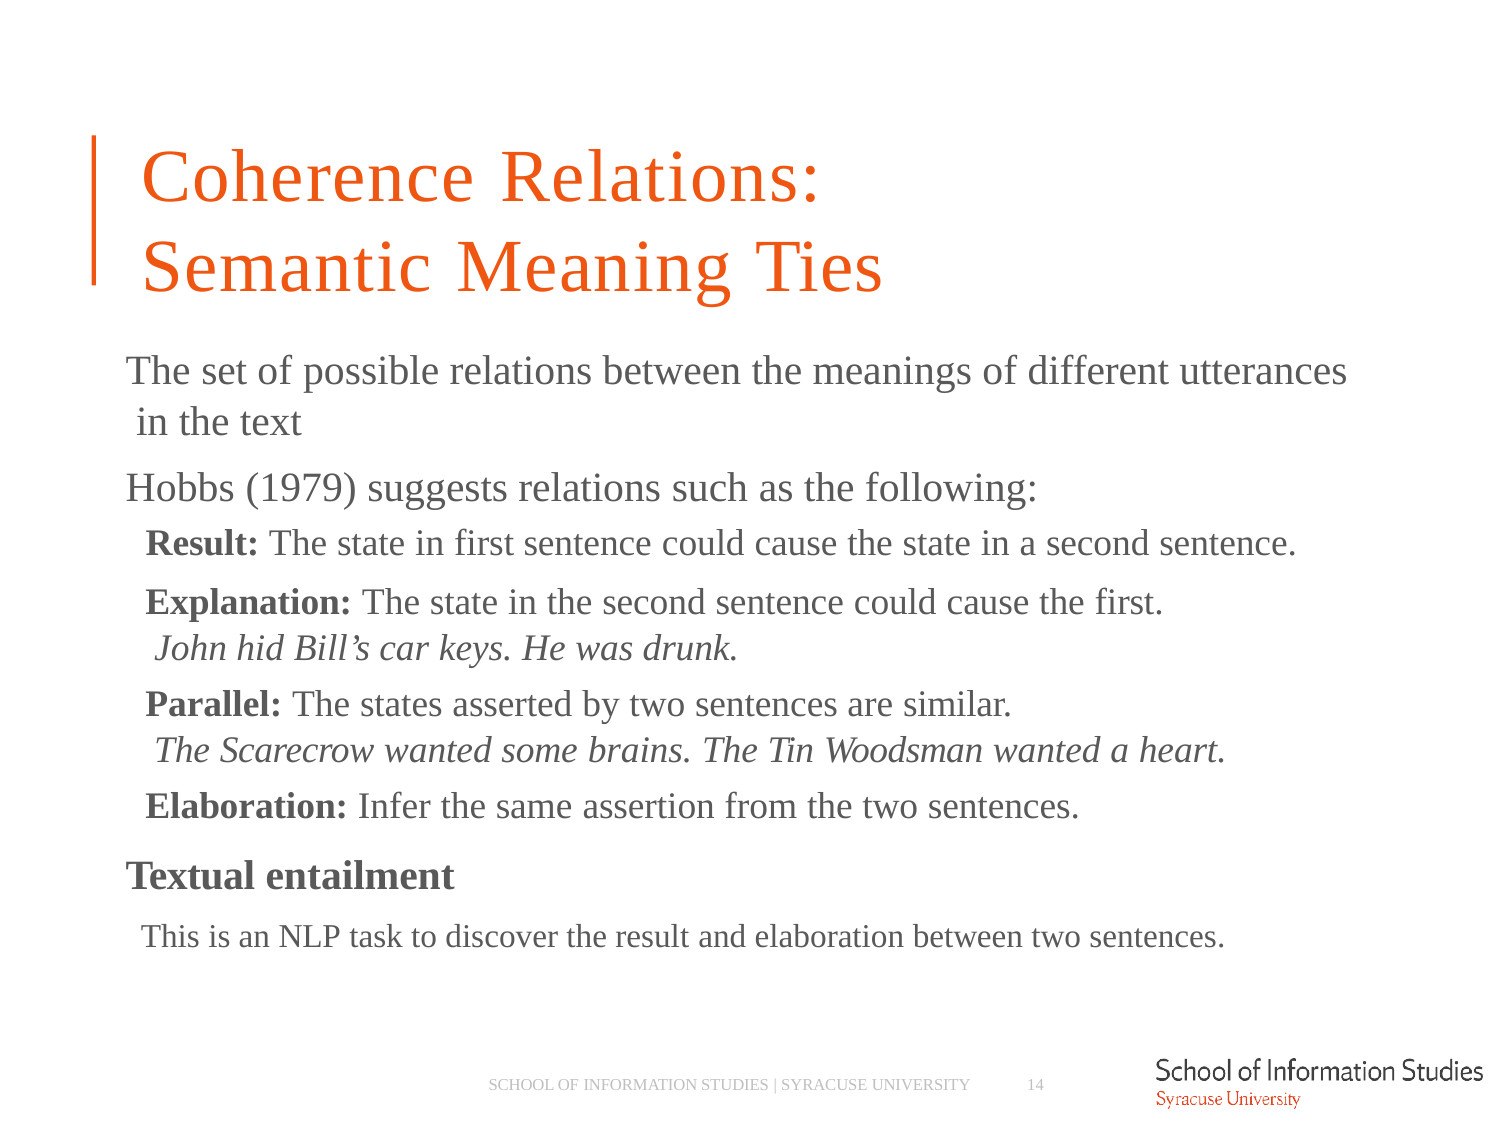

# Coherence Relations:
Semantic Meaning Ties
The set of possible relations between the meanings of different utterances  in the text
Hobbs (1979) suggests relations such as the following:
­ Result: The state in first sentence could cause the state in a second sentence.
­ Explanation: The state in the second sentence could cause the first.
John hid Bill’s car keys. He was drunk.
­ Parallel: The states asserted by two sentences are similar.
The Scarecrow wanted some brains. The Tin Woodsman wanted a heart.
­ Elaboration: Infer the same assertion from the two sentences.
Textual entailment
­ This is an NLP task to discover the result and elaboration between two sentences.
SCHOOL OF INFORMATION STUDIES | SYRACUSE UNIVERSITY
14